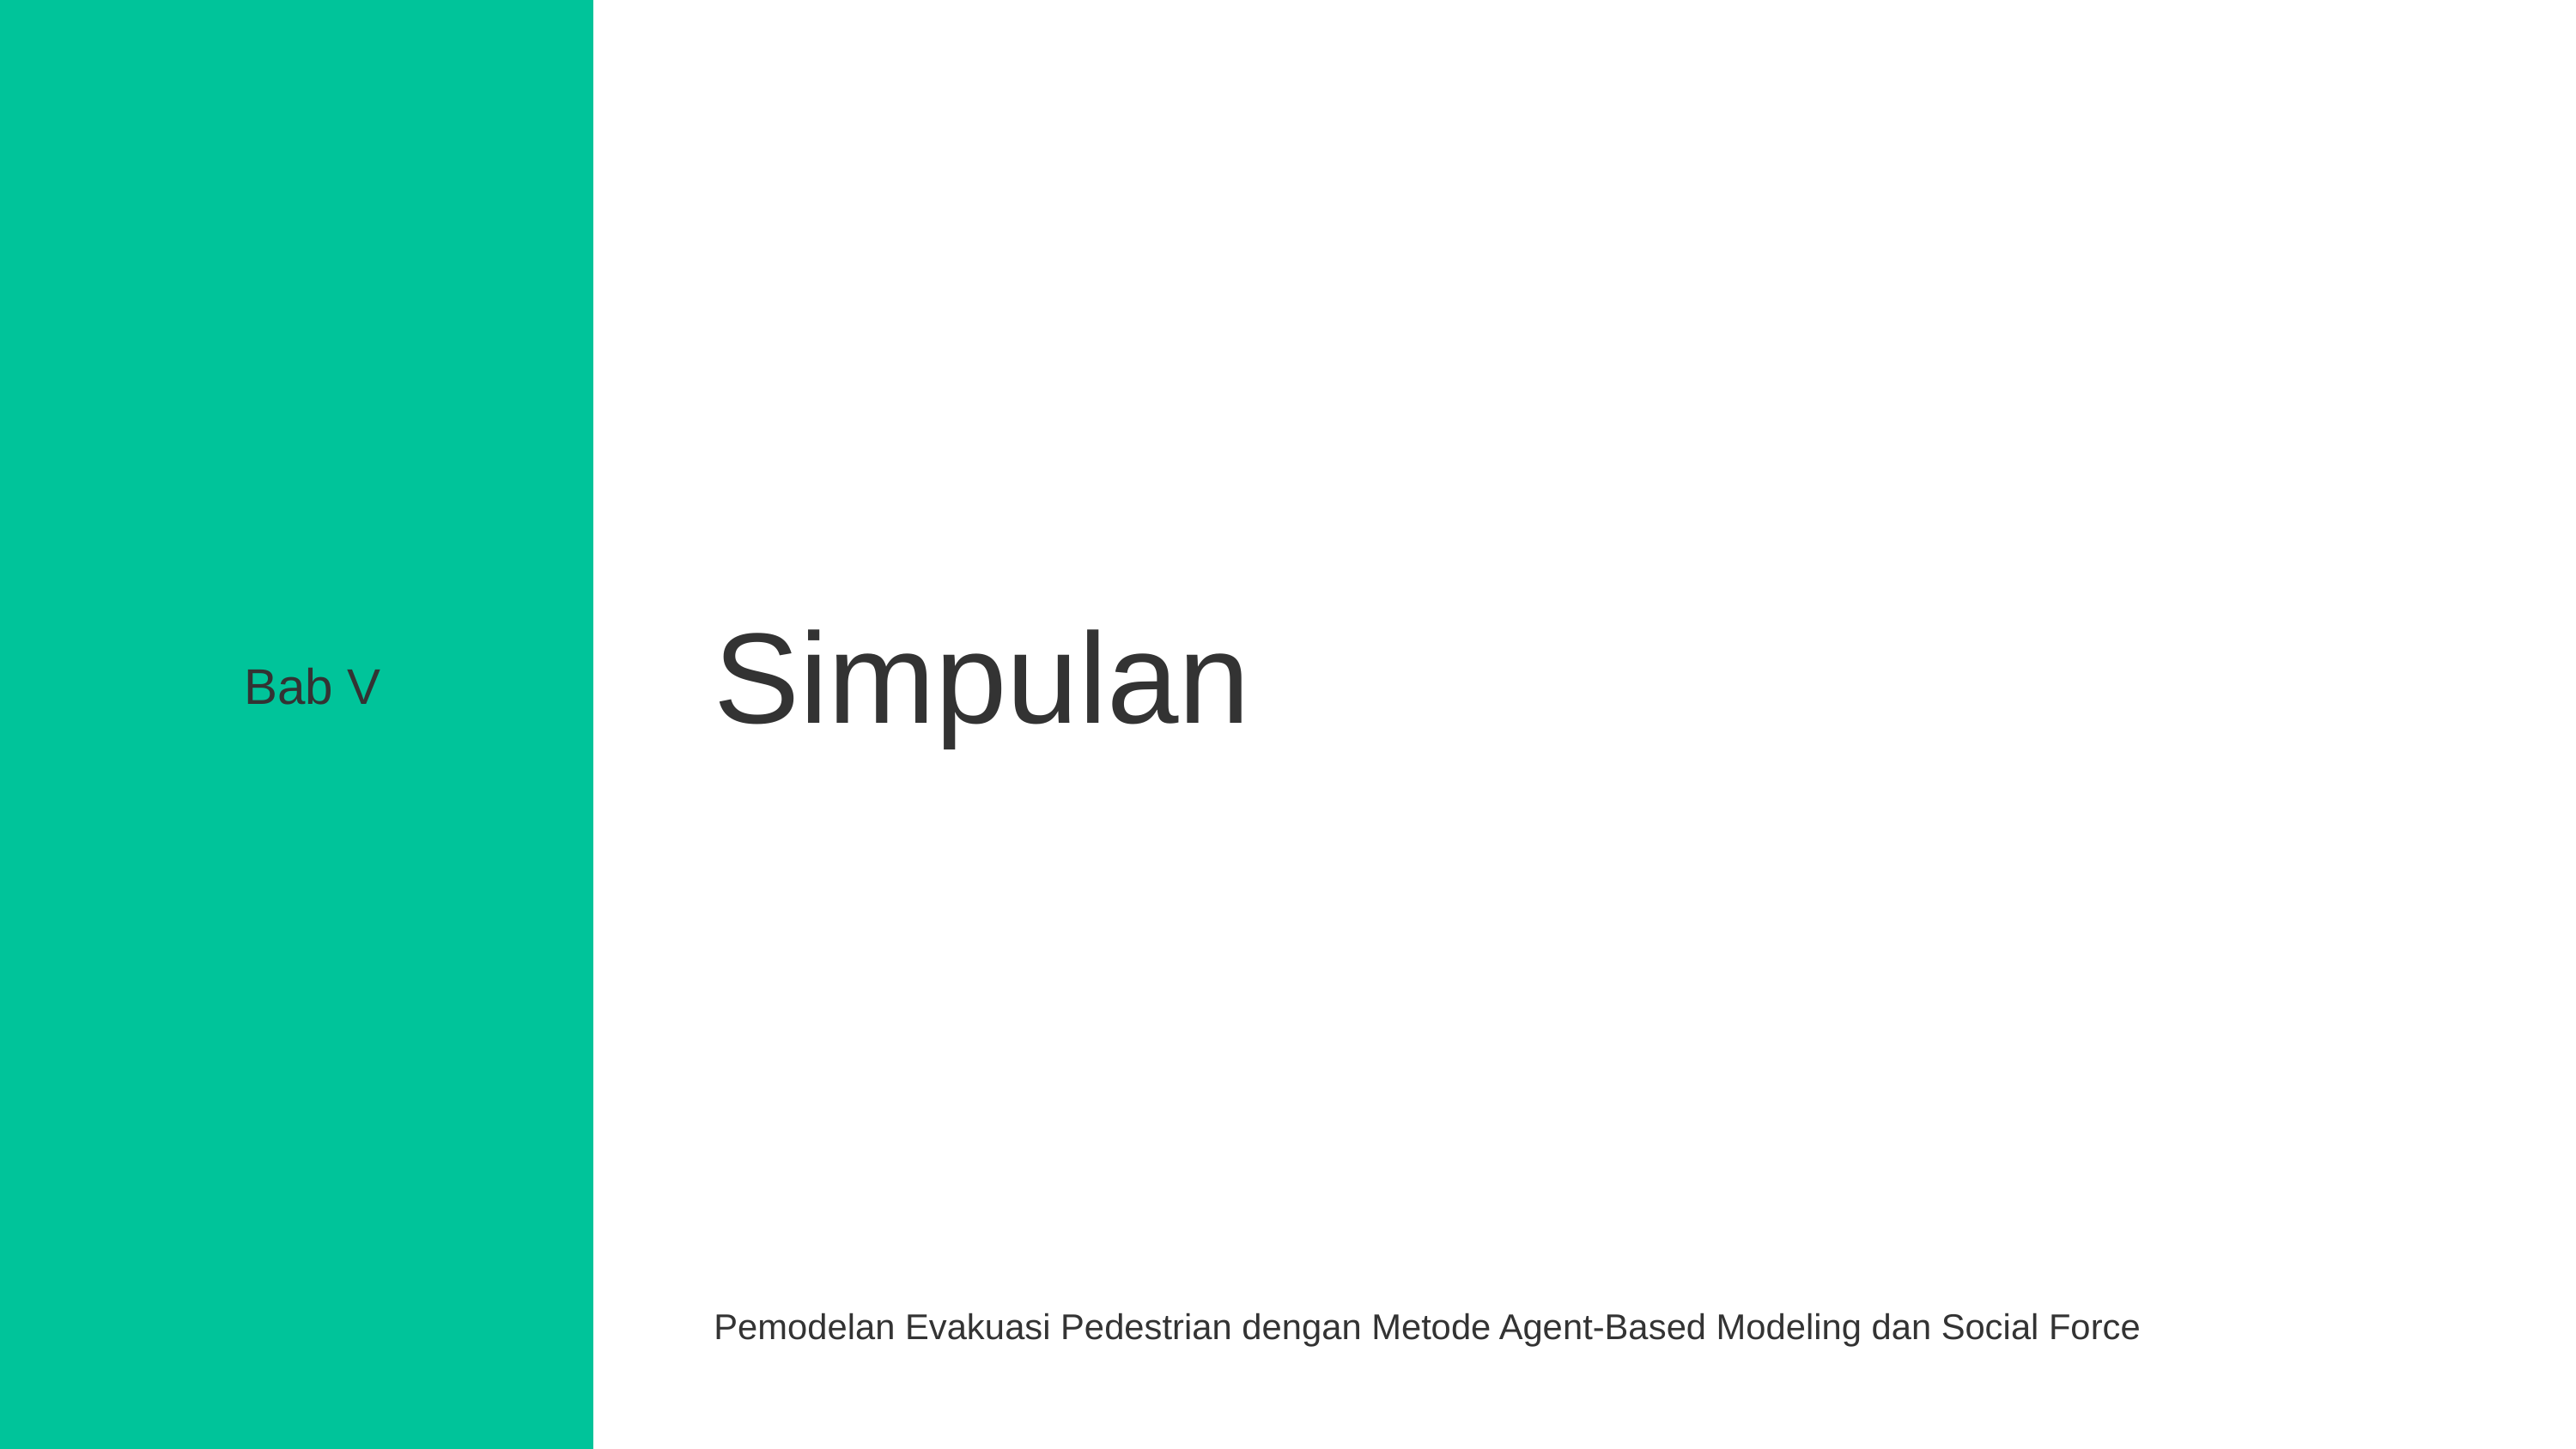

Simpulan
Bab V
Pemodelan Evakuasi Pedestrian dengan Metode Agent-Based Modeling dan Social Force